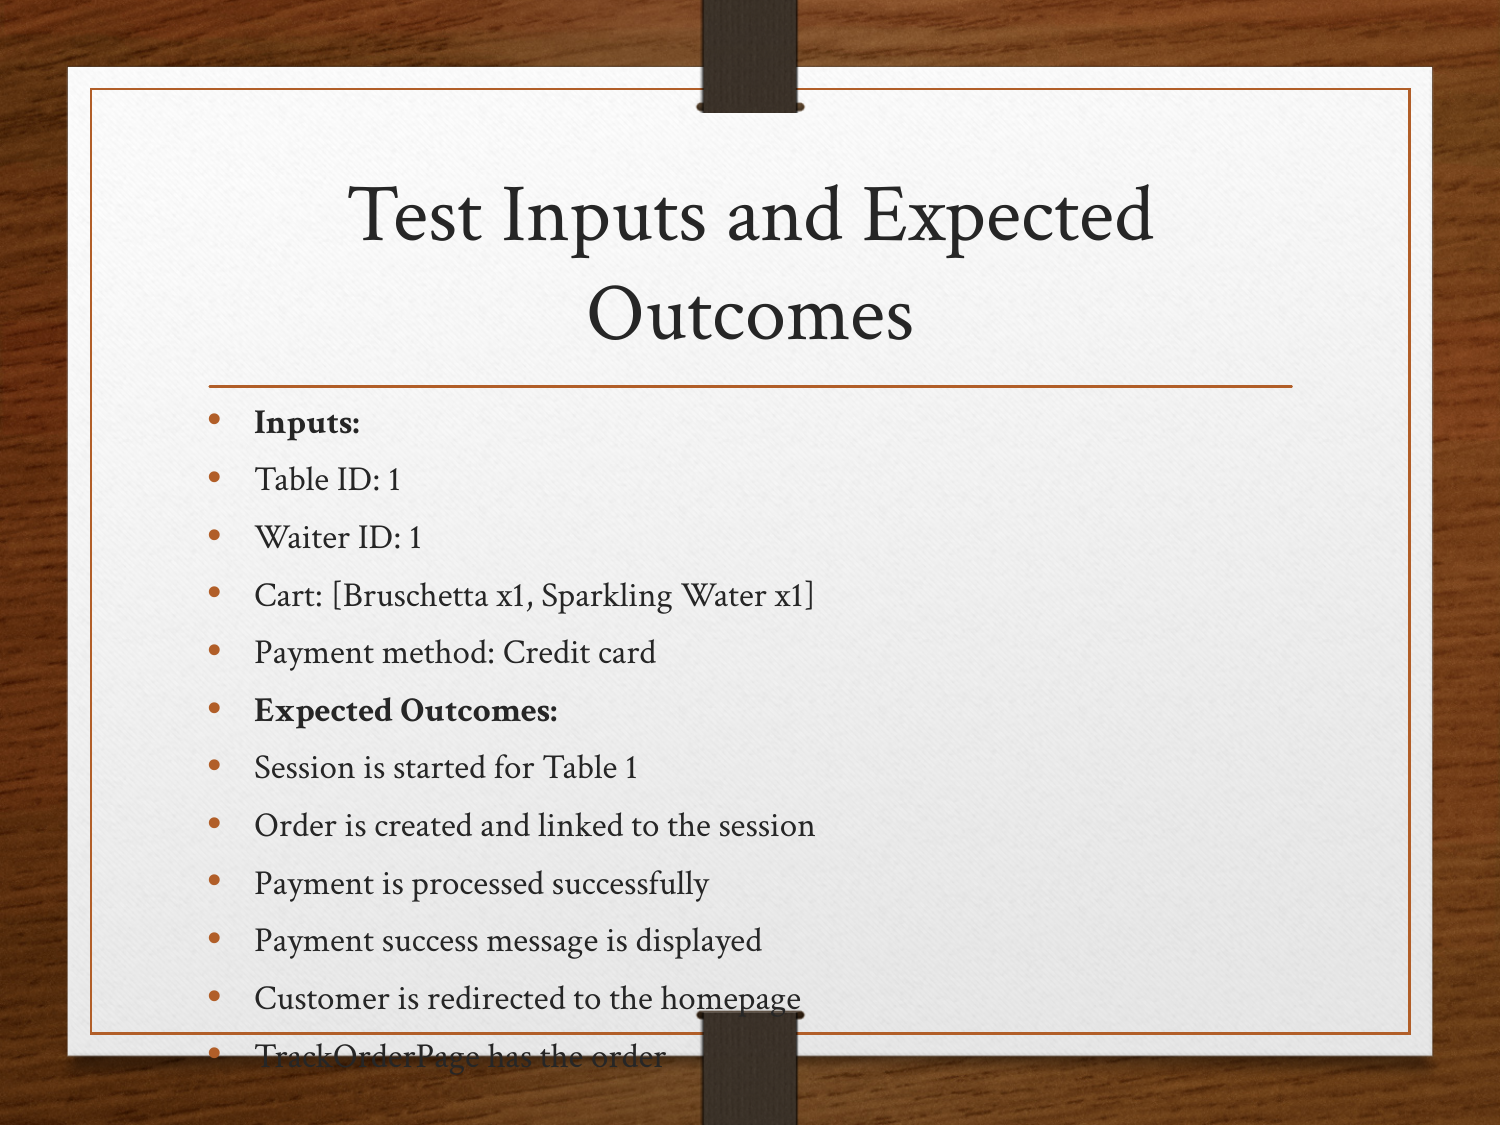

# Test Inputs and Expected Outcomes
Inputs:
Table ID: 1
Waiter ID: 1
Cart: [Bruschetta x1, Sparkling Water x1]
Payment method: Credit card
Expected Outcomes:
Session is started for Table 1
Order is created and linked to the session
Payment is processed successfully
Payment success message is displayed
Customer is redirected to the homepage
TrackOrderPage has the order